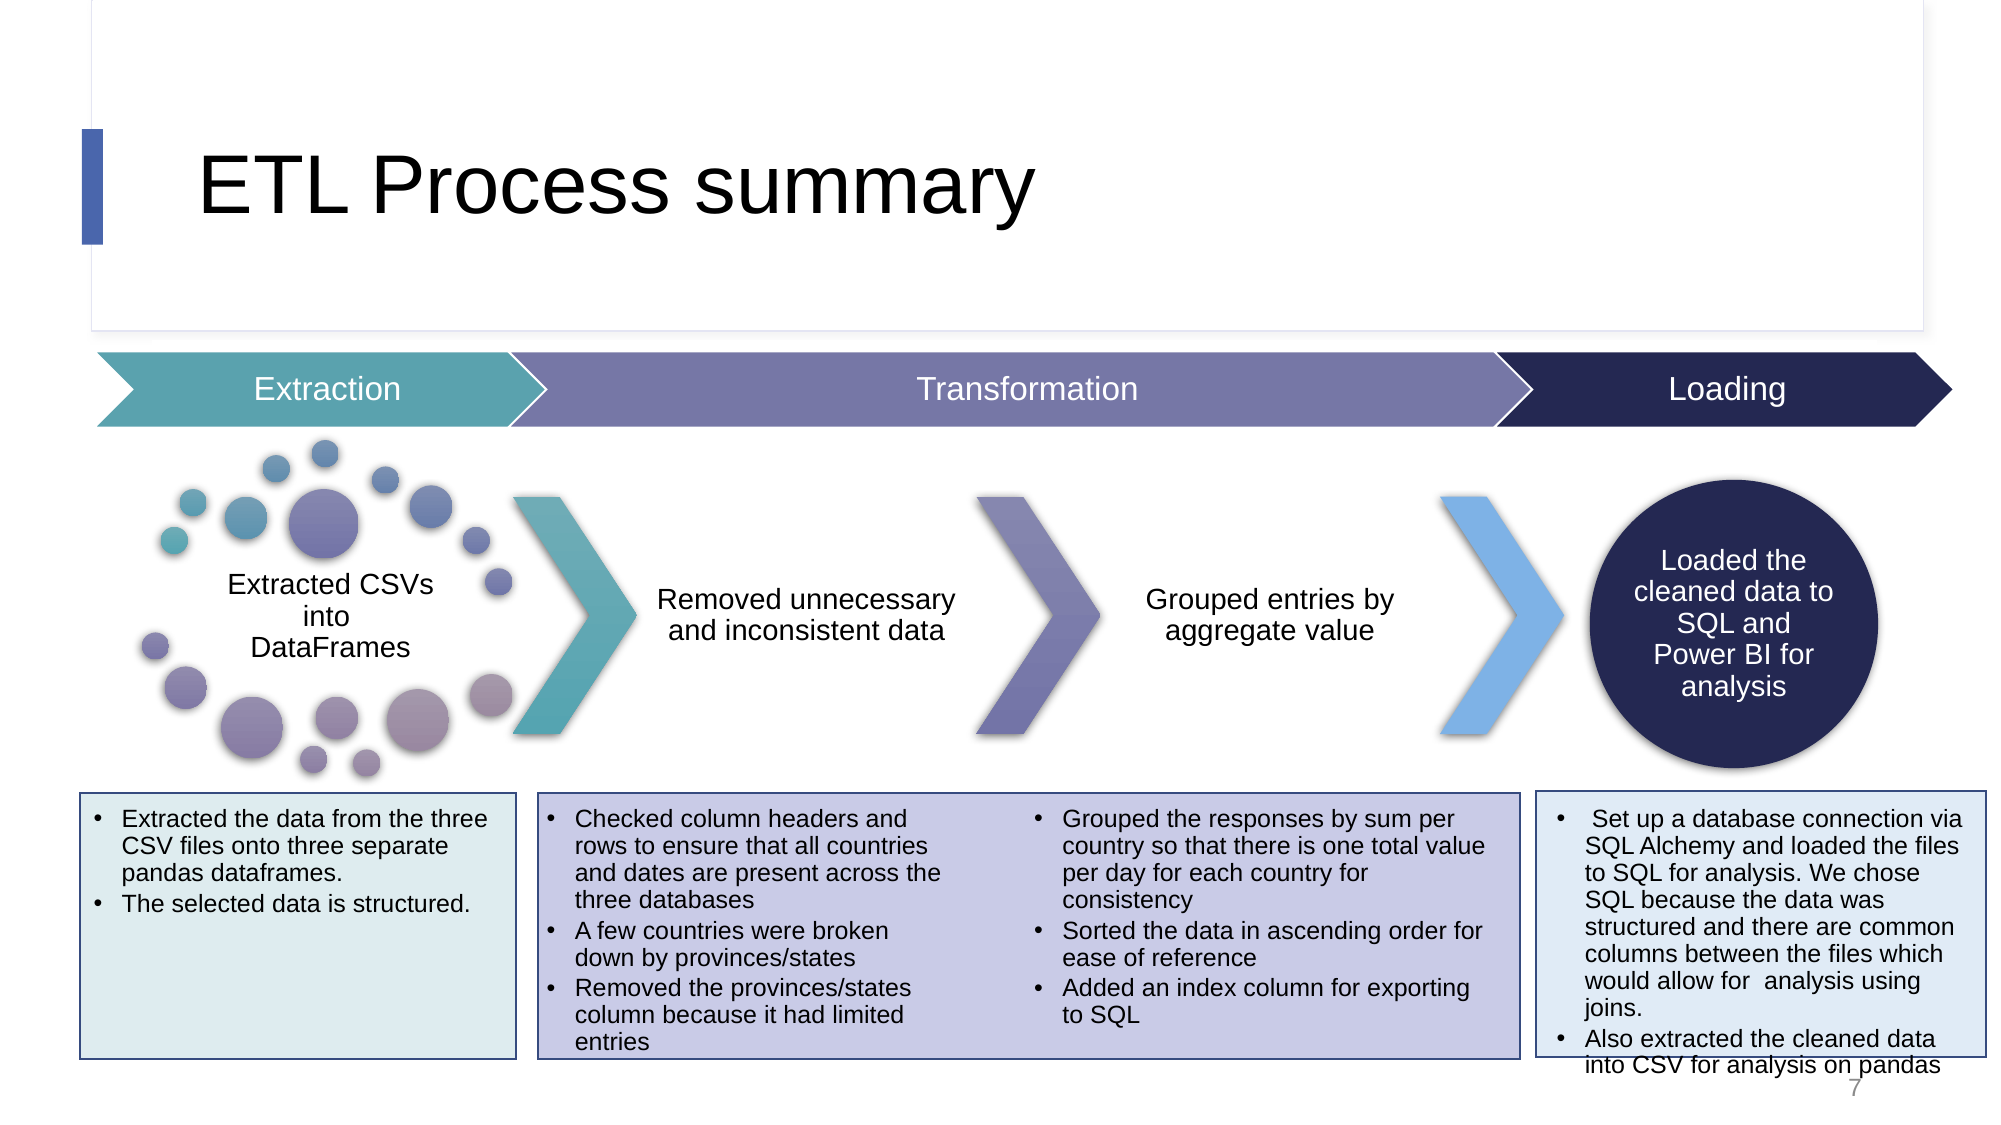

# ETL Process summary

Extraction
Transformation
Loading
Extracted CSVs into  DataFrames

Removed unnecessary and inconsistent data
Grouped entries by aggregate value
Loaded the cleaned data to SQL and Power BI for analysis

Extracted the data from the three CSV files onto three separate pandas dataframes.
The selected data is structured.

Checked column headers and rows to ensure that all countries and dates are present across the three databases
A few countries were broken down by provinces/states
Removed the provinces/states column because it had limited entries

Grouped the responses by sum per  country so that there is one total value per day for each country for consistency
Sorted the data in ascending order for ease of reference
Added an index column for exporting to SQL
 Set up a database connection via SQL Alchemy and loaded the files to SQL for analysis. We chose SQL because the data was structured and there are common columns between the files which would allow for  analysis using joins.
Also extracted the cleaned data into CSV for analysis on pandas
7